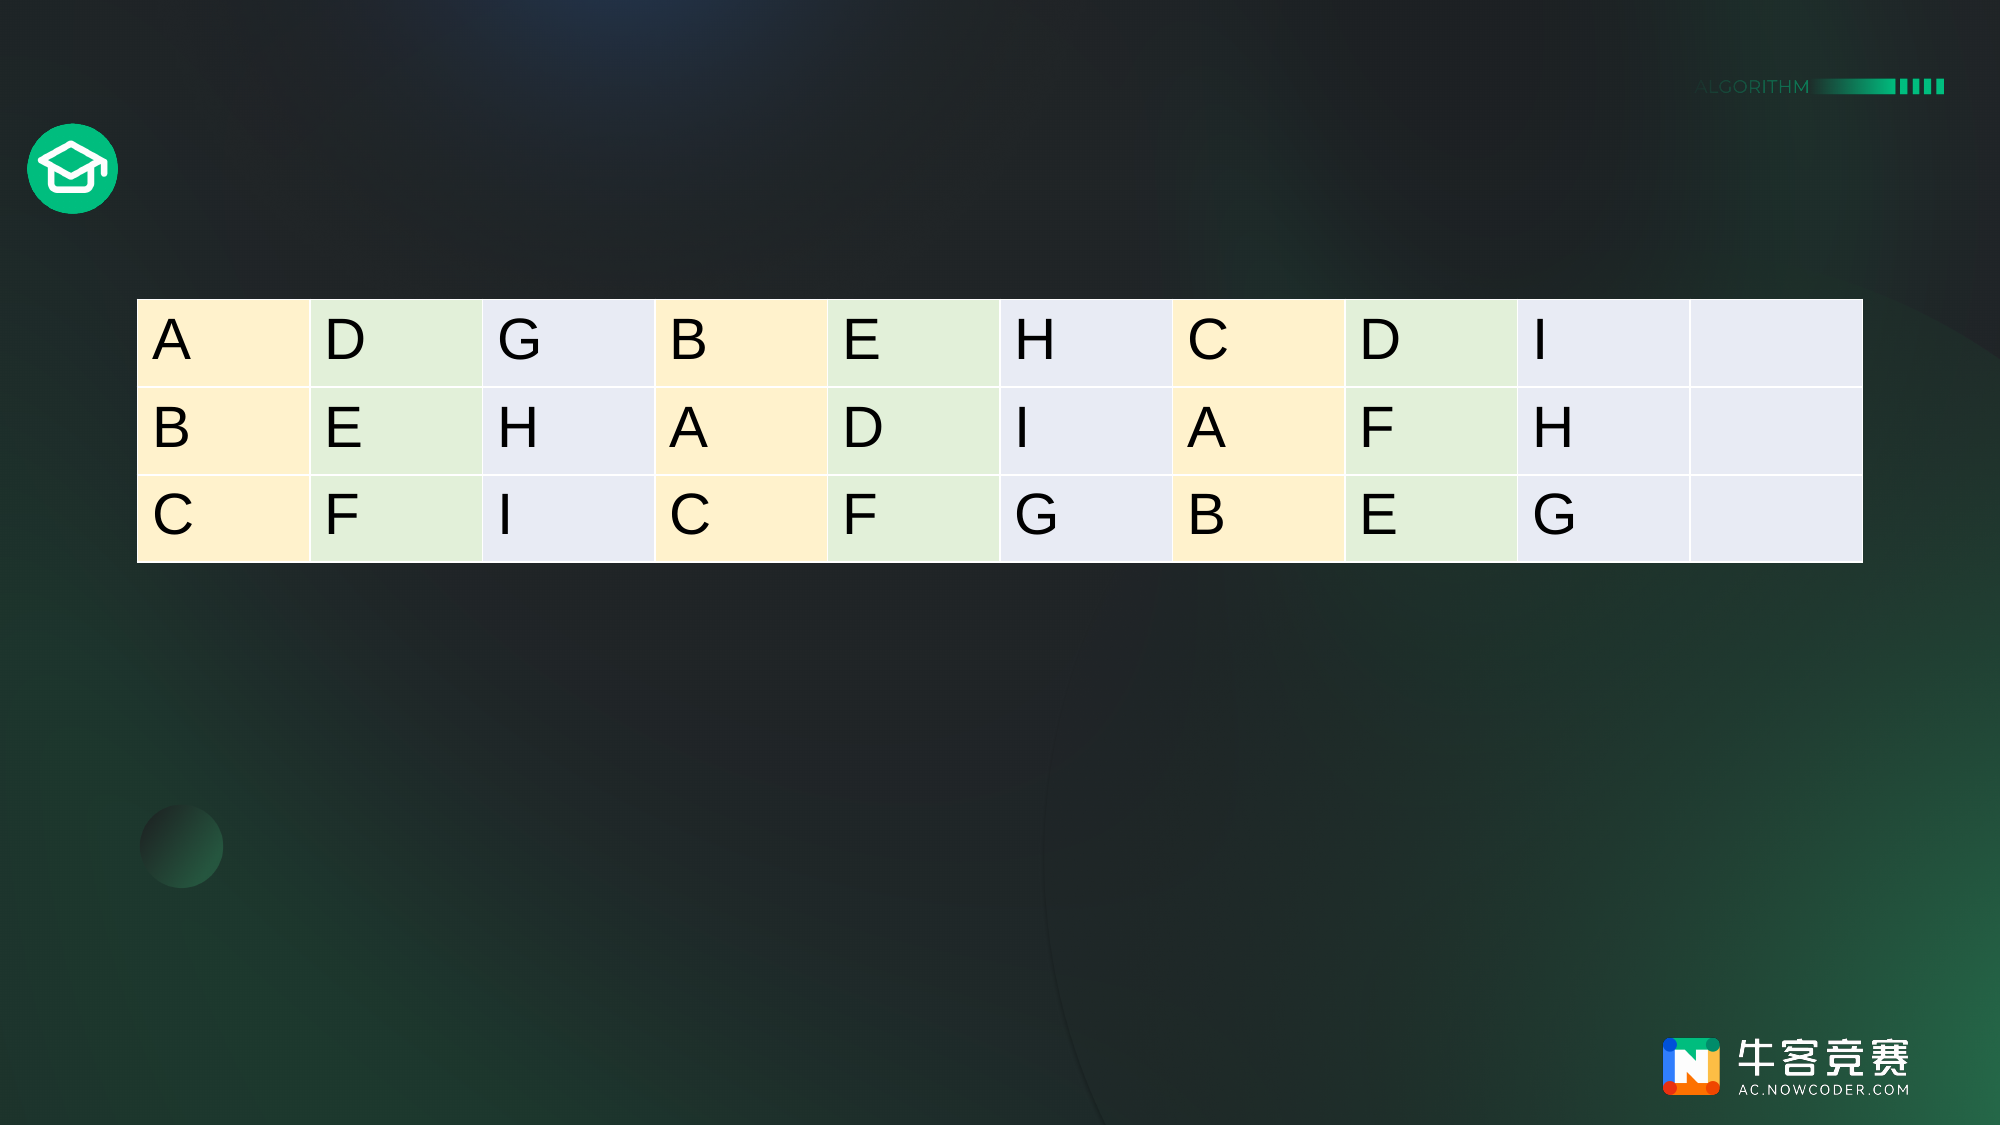

#
| A | D | G | B | E | H | C | D | I |  |
| --- | --- | --- | --- | --- | --- | --- | --- | --- | --- |
| B | E | H | A | D | I | A | F | H |  |
| C | F | I | C | F | G | B | E | G |  |